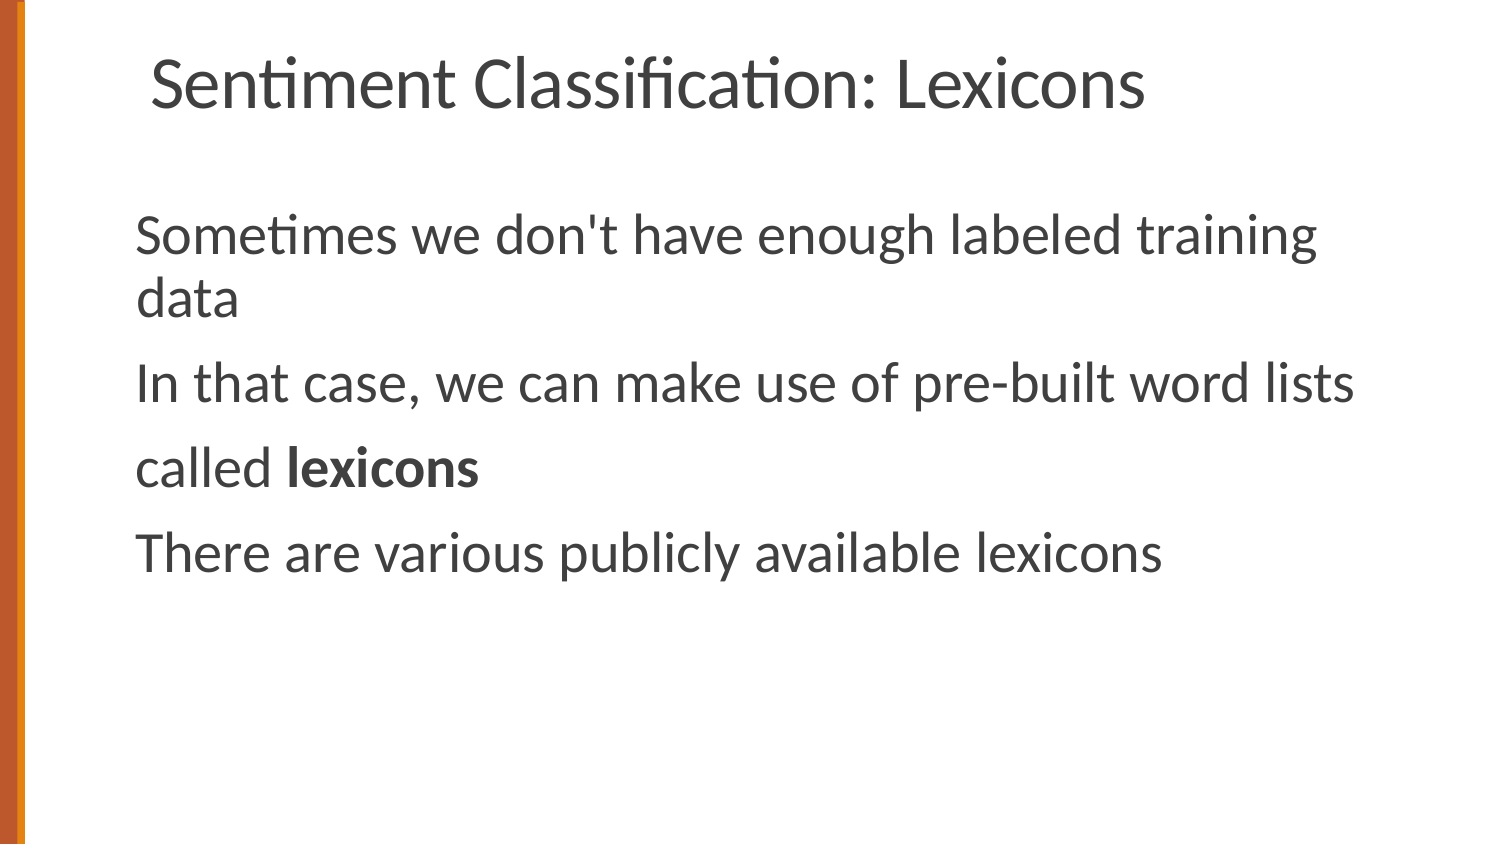

# Sentiment Classification: Lexicons
Sometimes we don't have enough labeled training data
In that case, we can make use of pre-built word lists
called lexicons
There are various publicly available lexicons